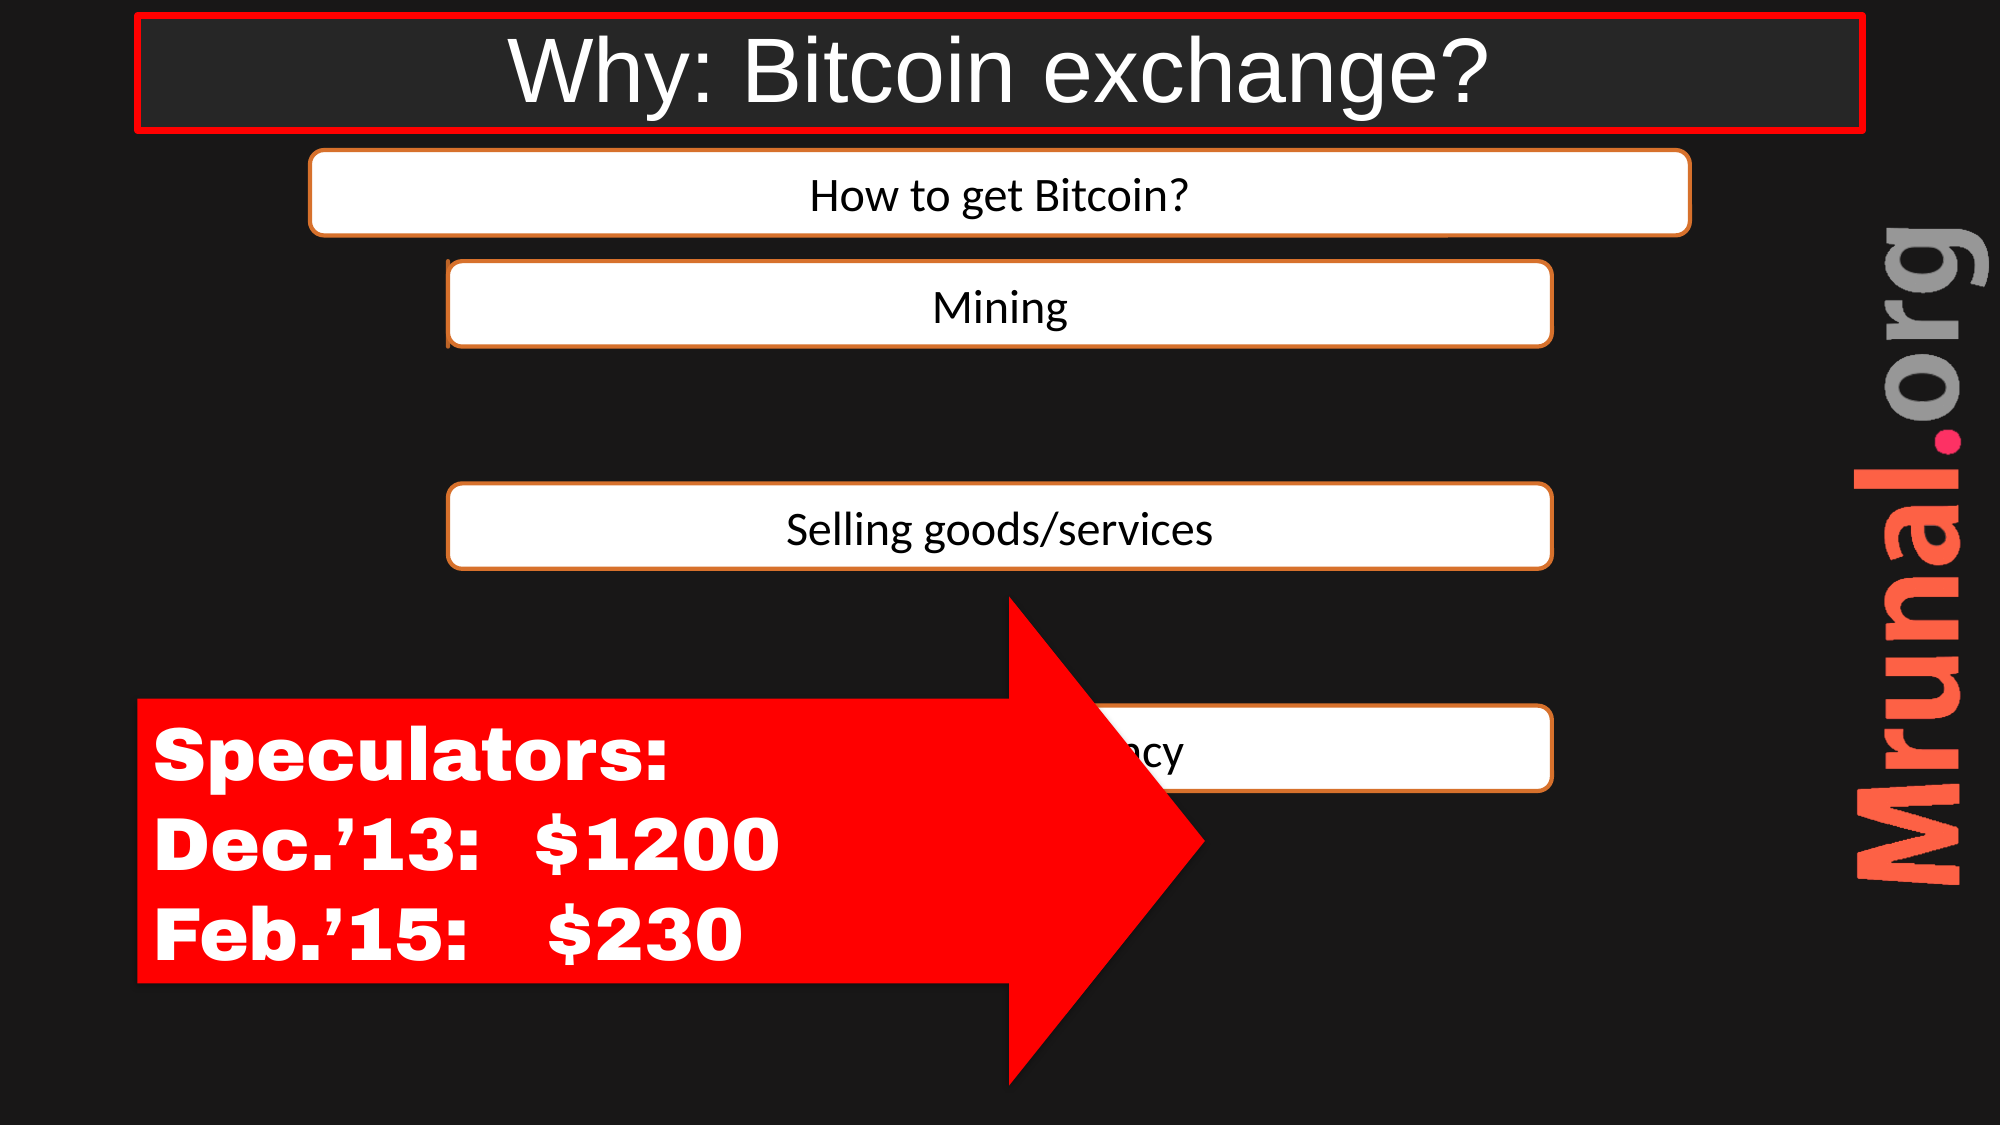

# Why: Bitcoin exchange?
How to get Bitcoin?
Mining
Selling goods/services
Exchange Currency
Speculators:
Dec.’13:  $1200
Feb.’15:   $230